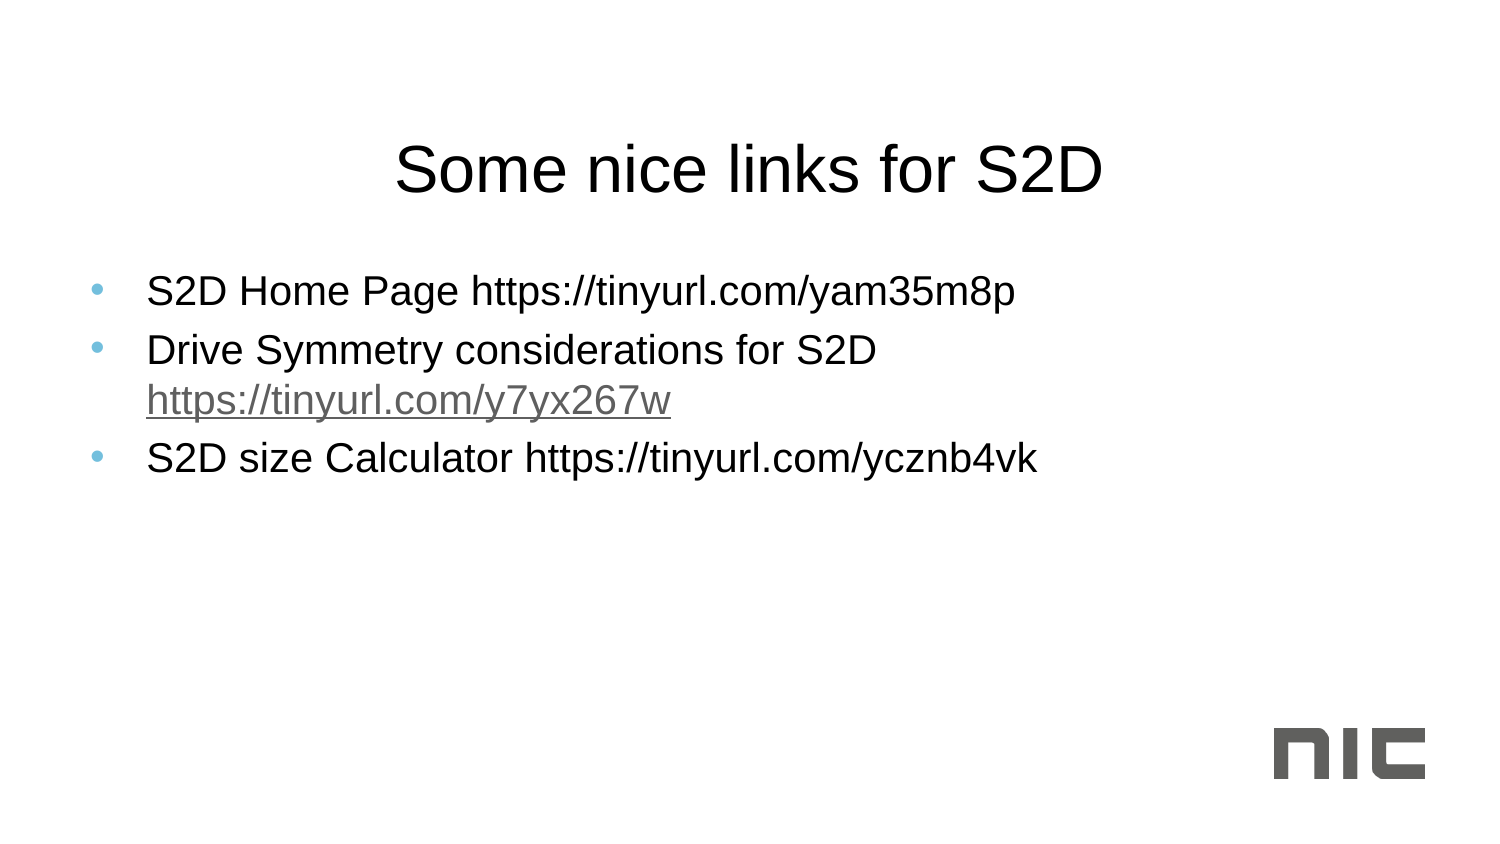

# Some nice links for S2D
S2D Home Page https://tinyurl.com/yam35m8p
Drive Symmetry considerations for S2D https://tinyurl.com/y7yx267w
S2D size Calculator https://tinyurl.com/ycznb4vk